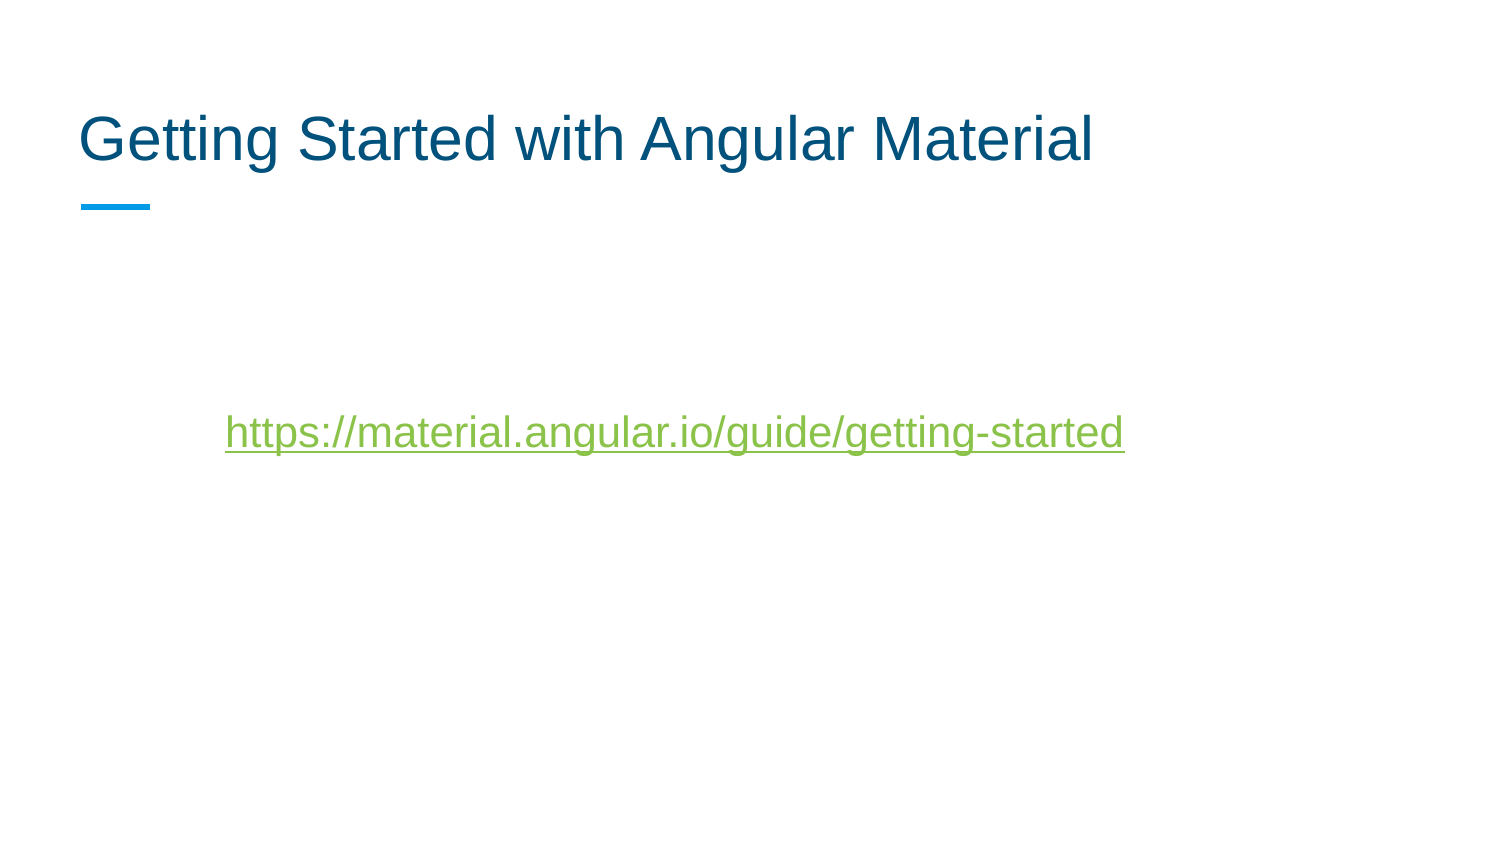

# Getting Started with Angular Material
https://material.angular.io/guide/getting-started